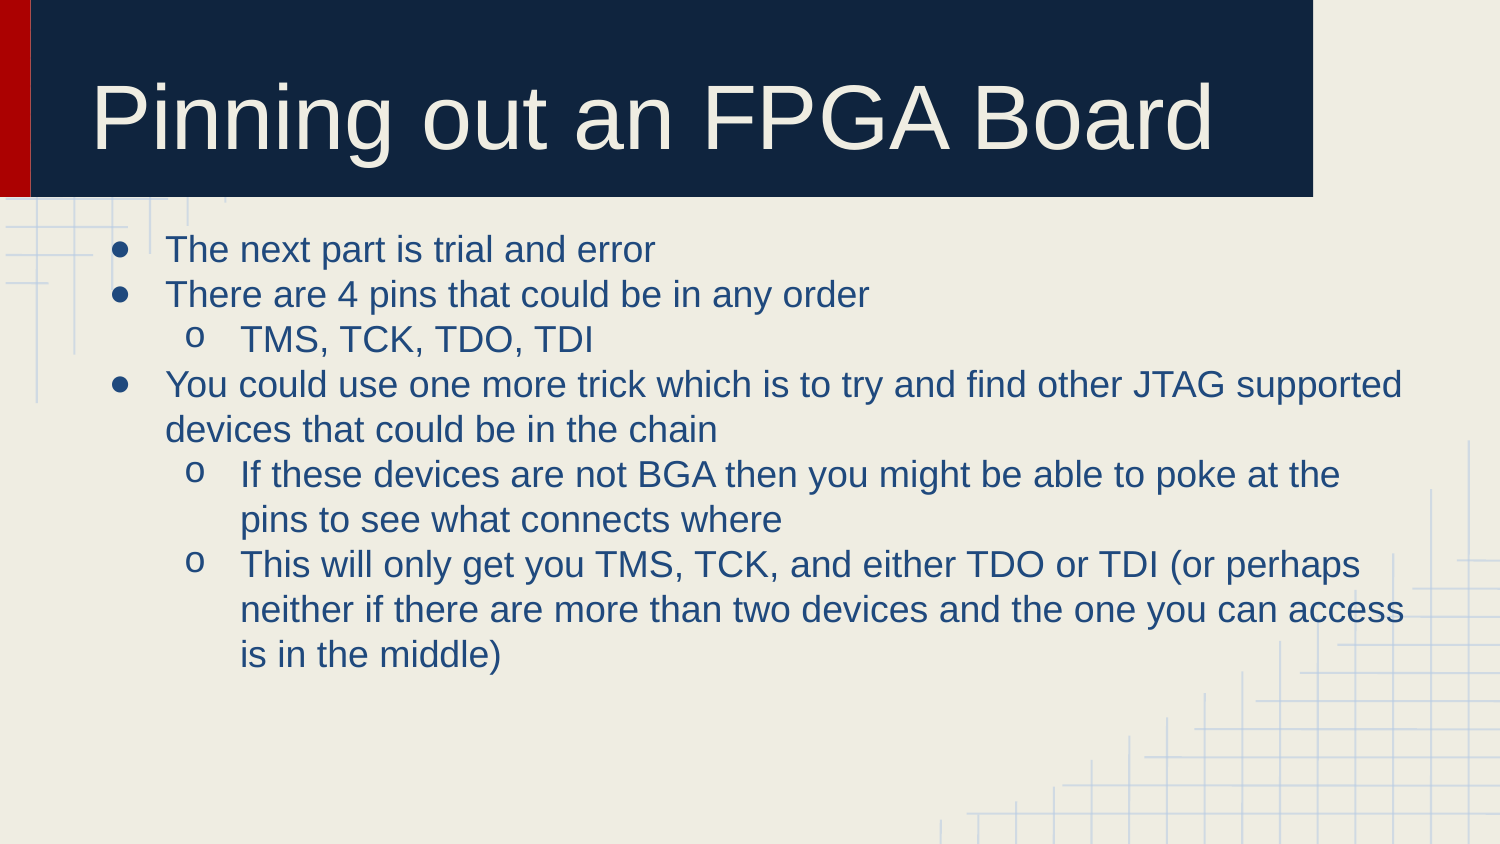

# Pinning out an FPGA Board
The next part is trial and error
There are 4 pins that could be in any order
TMS, TCK, TDO, TDI
You could use one more trick which is to try and find other JTAG supported devices that could be in the chain
If these devices are not BGA then you might be able to poke at the pins to see what connects where
This will only get you TMS, TCK, and either TDO or TDI (or perhaps neither if there are more than two devices and the one you can access is in the middle)